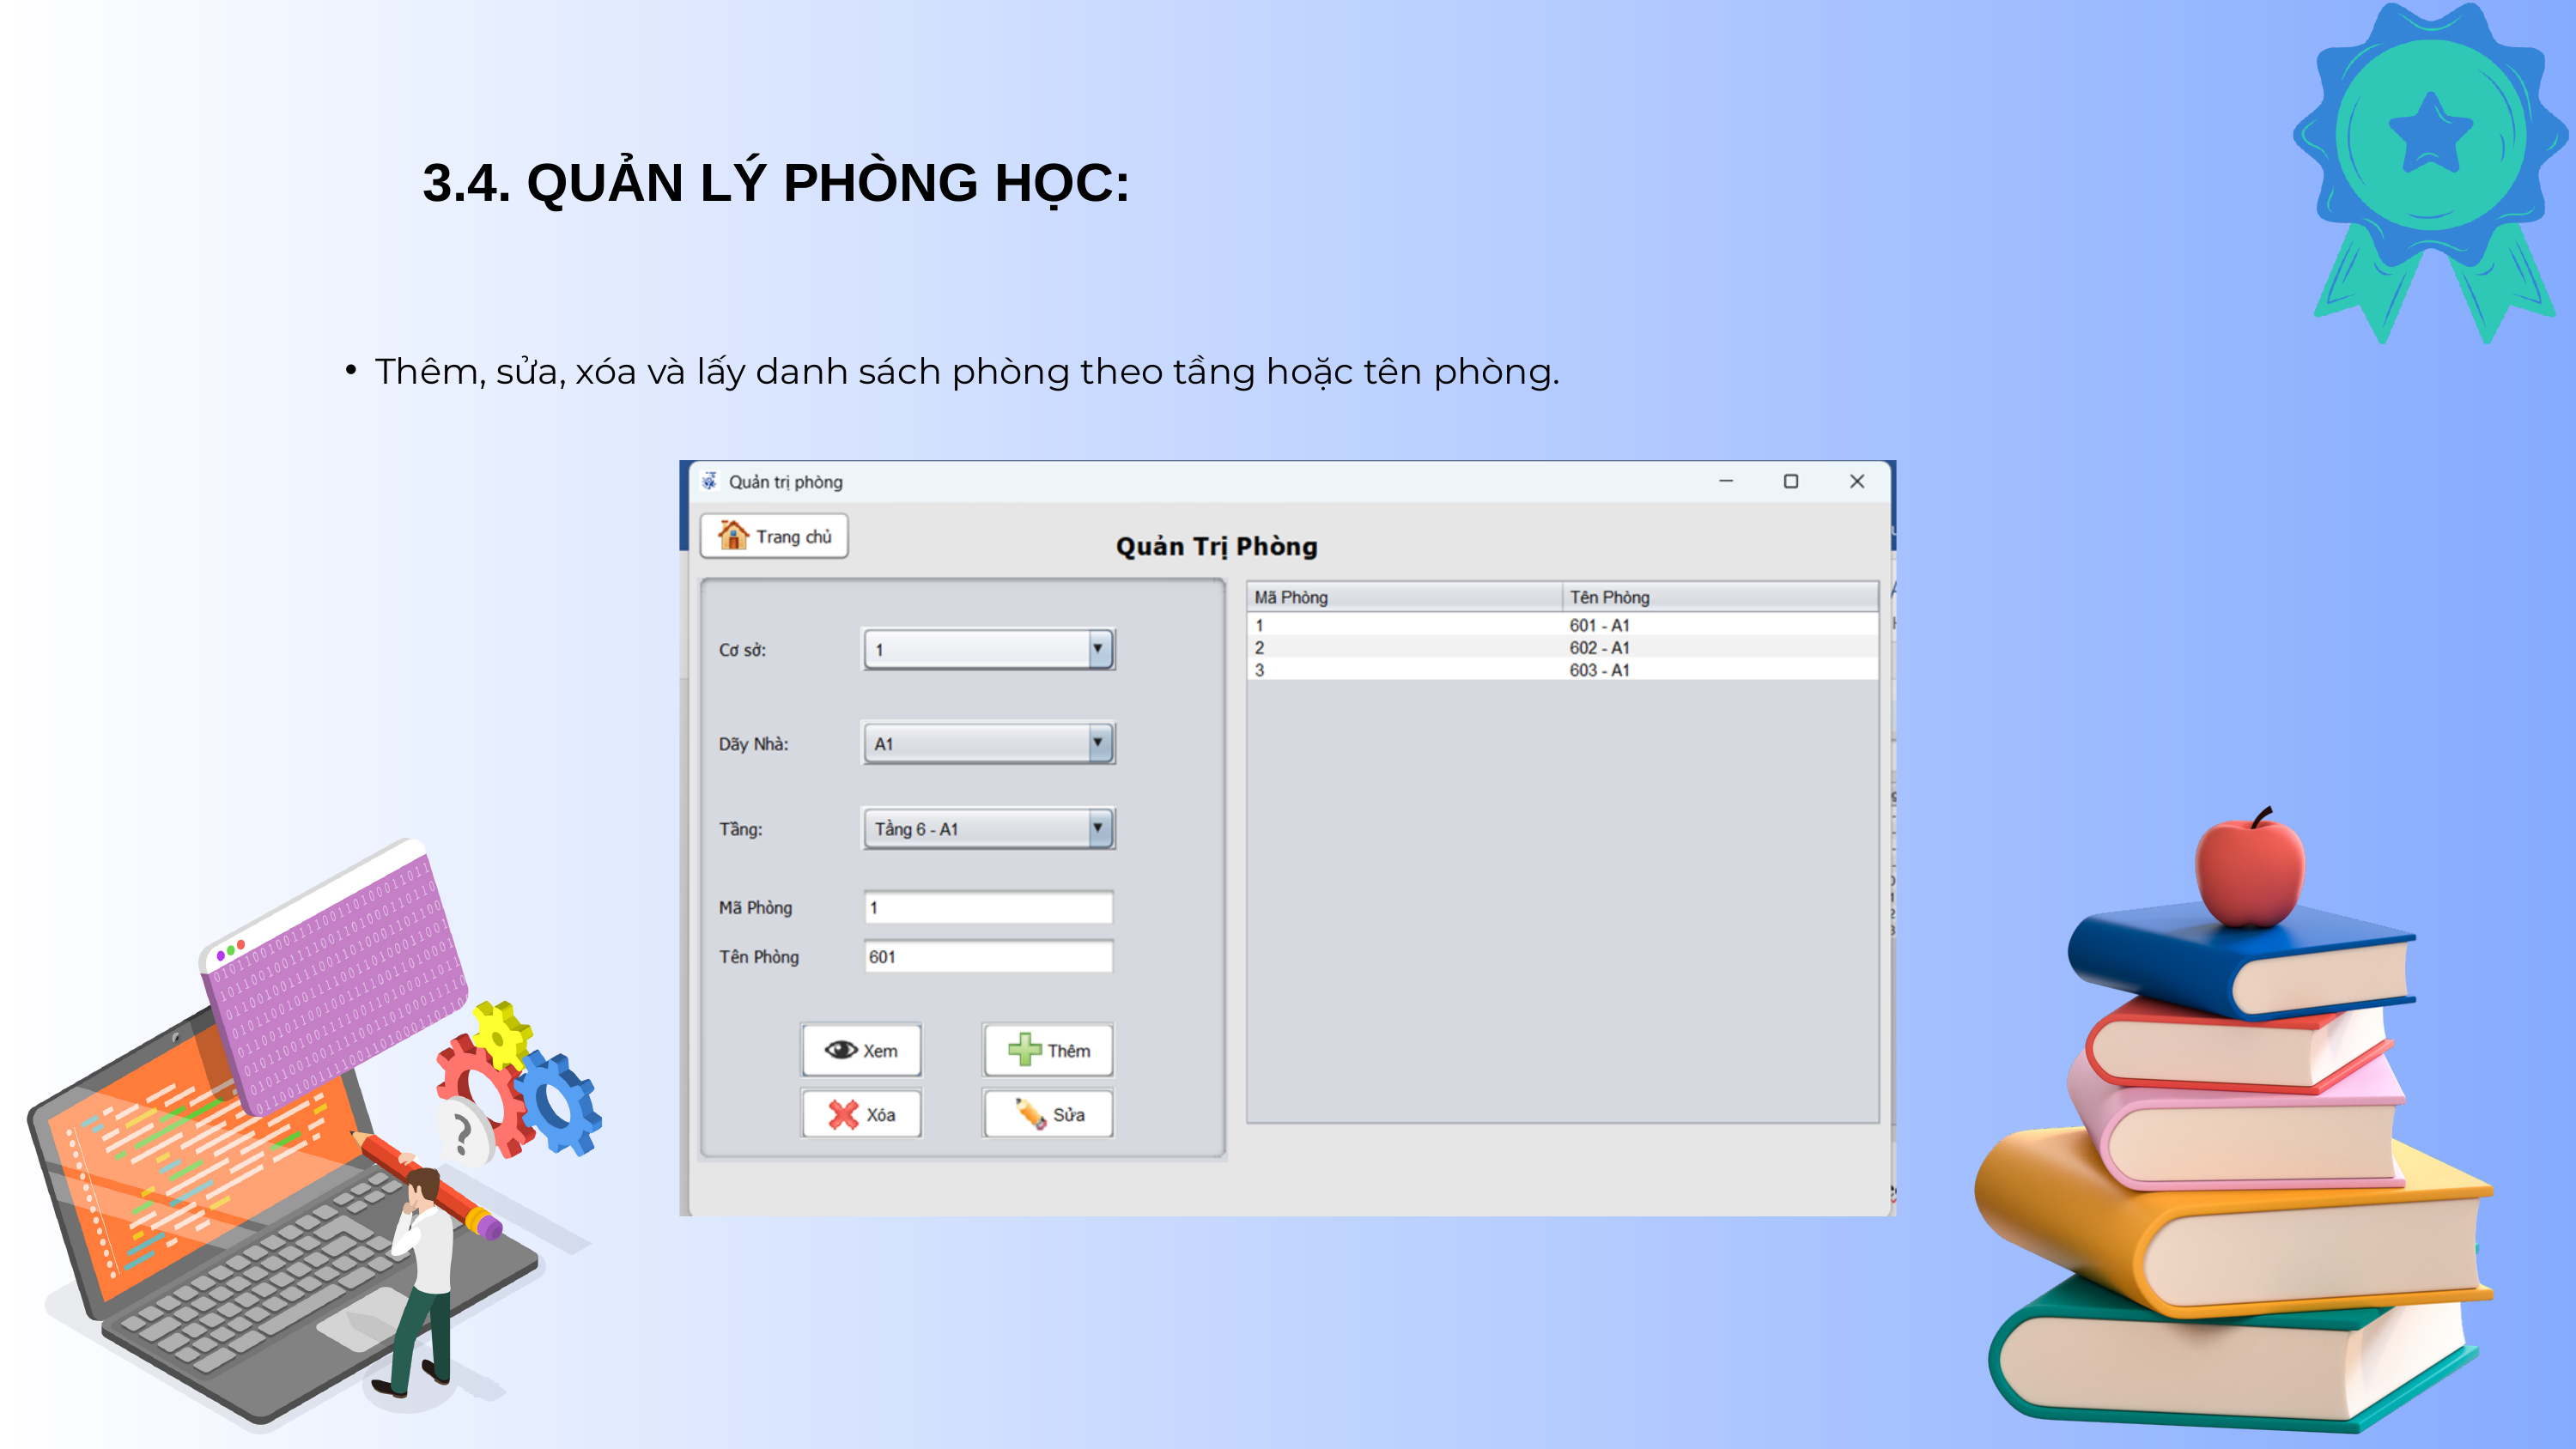

3.4. QUẢN LÝ PHÒNG HỌC:
Thêm, sửa, xóa và lấy danh sách phòng theo tầng hoặc tên phòng.